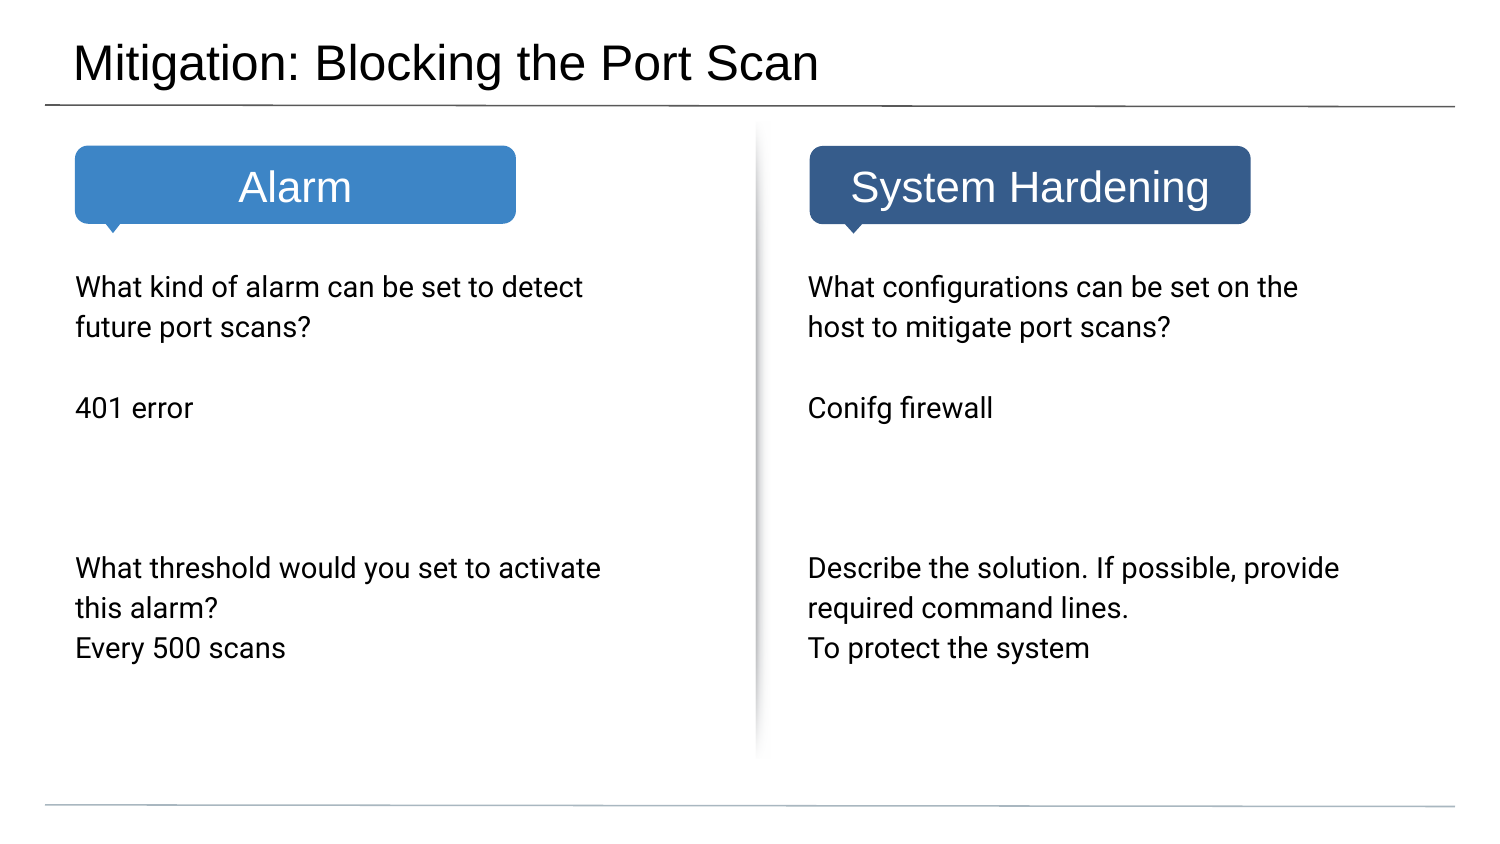

# Mitigation: Blocking the Port Scan
What kind of alarm can be set to detect future port scans?

401 error

What threshold would you set to activate this alarm?
Every 500 scans
What configurations can be set on the host to mitigate port scans?

Conifg firewall

Describe the solution. If possible, provide required command lines.
To protect the system